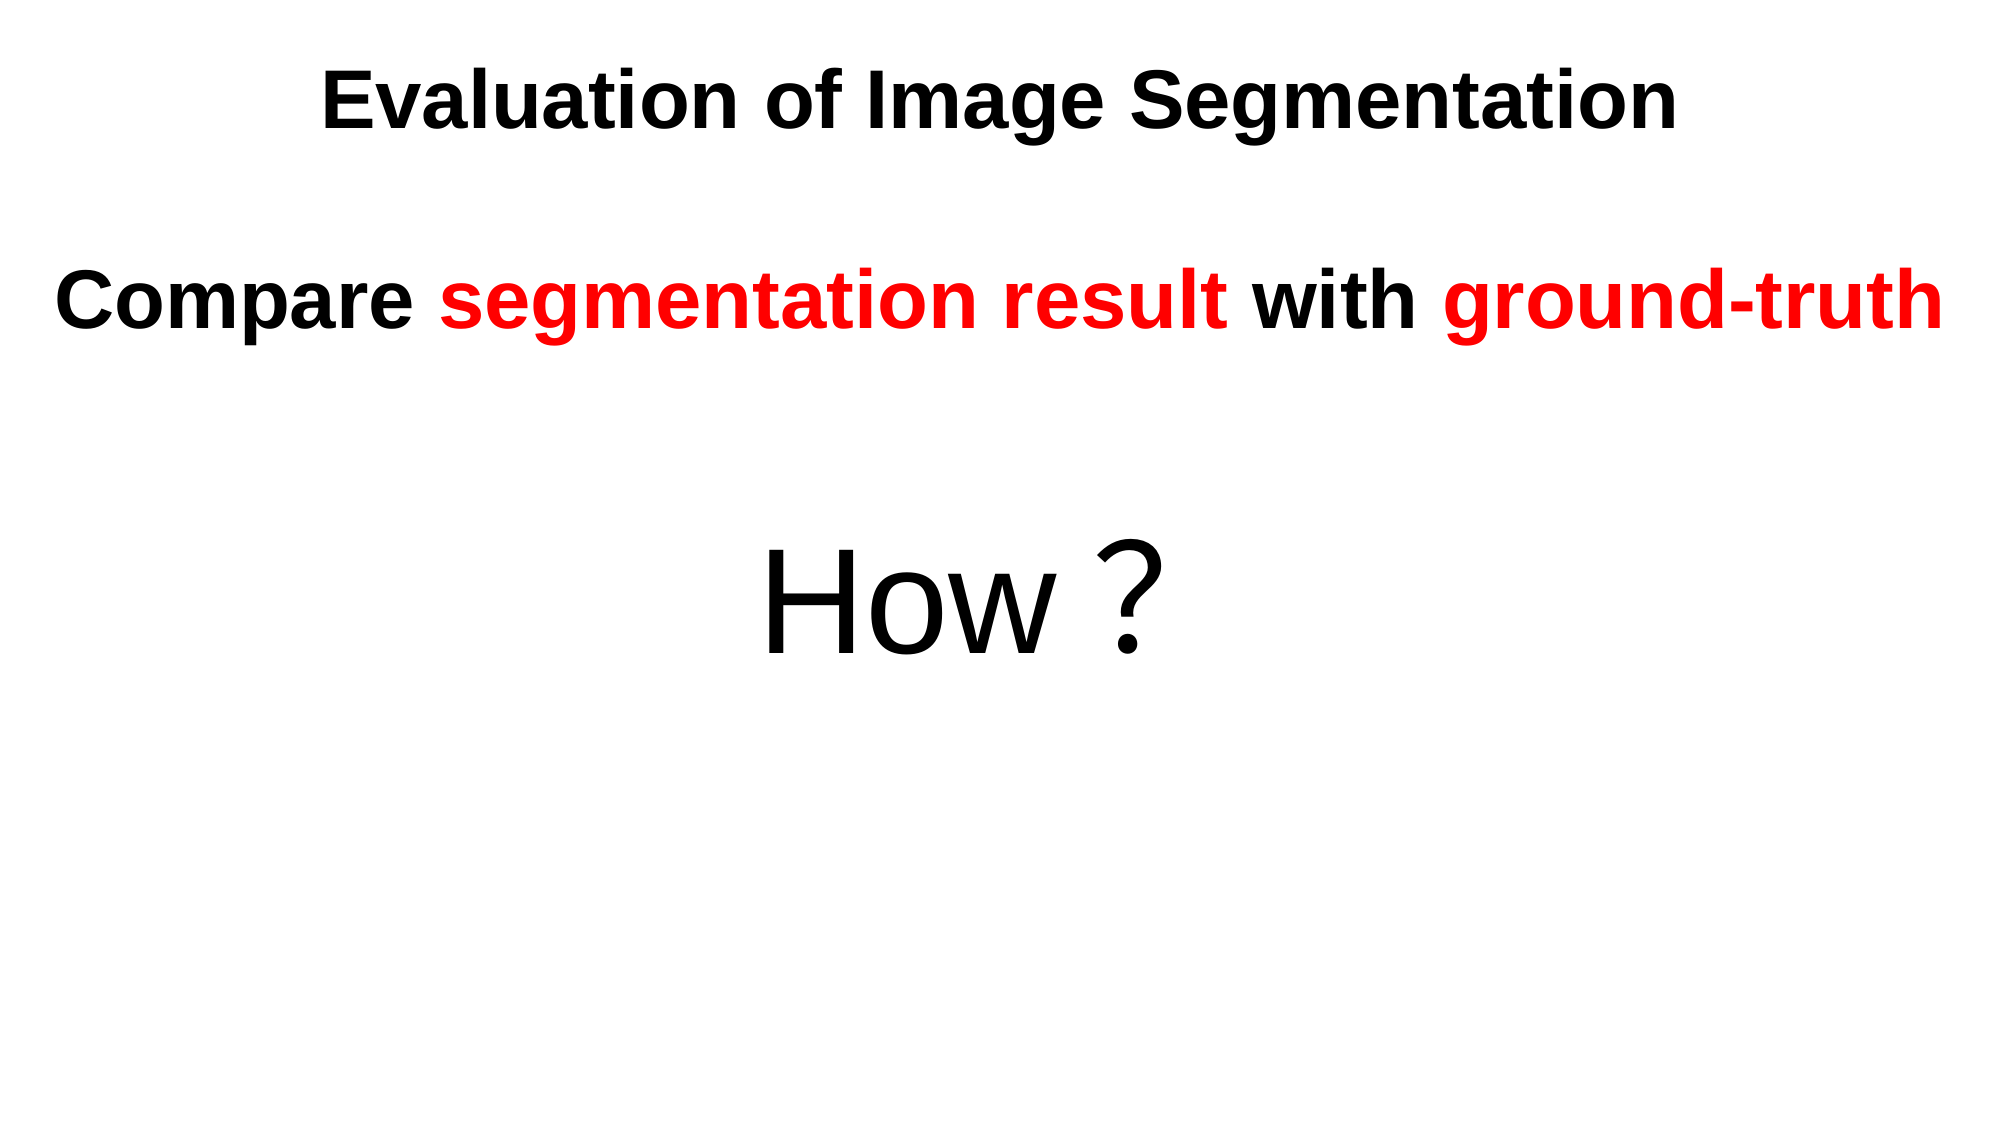

Evaluation of Image Segmentation
Compare segmentation result with ground-truth
How？